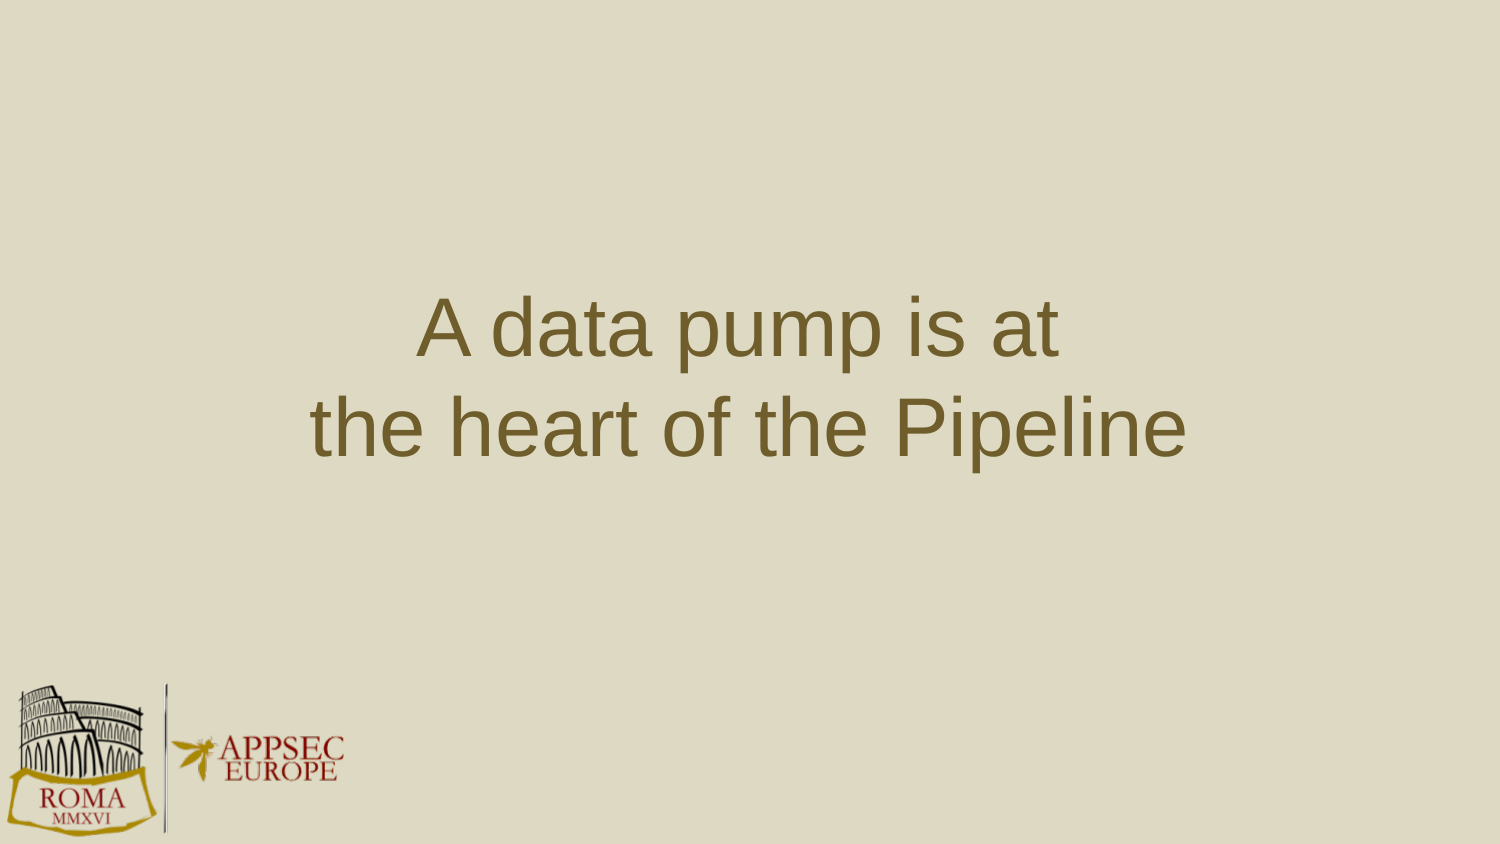

# A data pump is at
the heart of the Pipeline